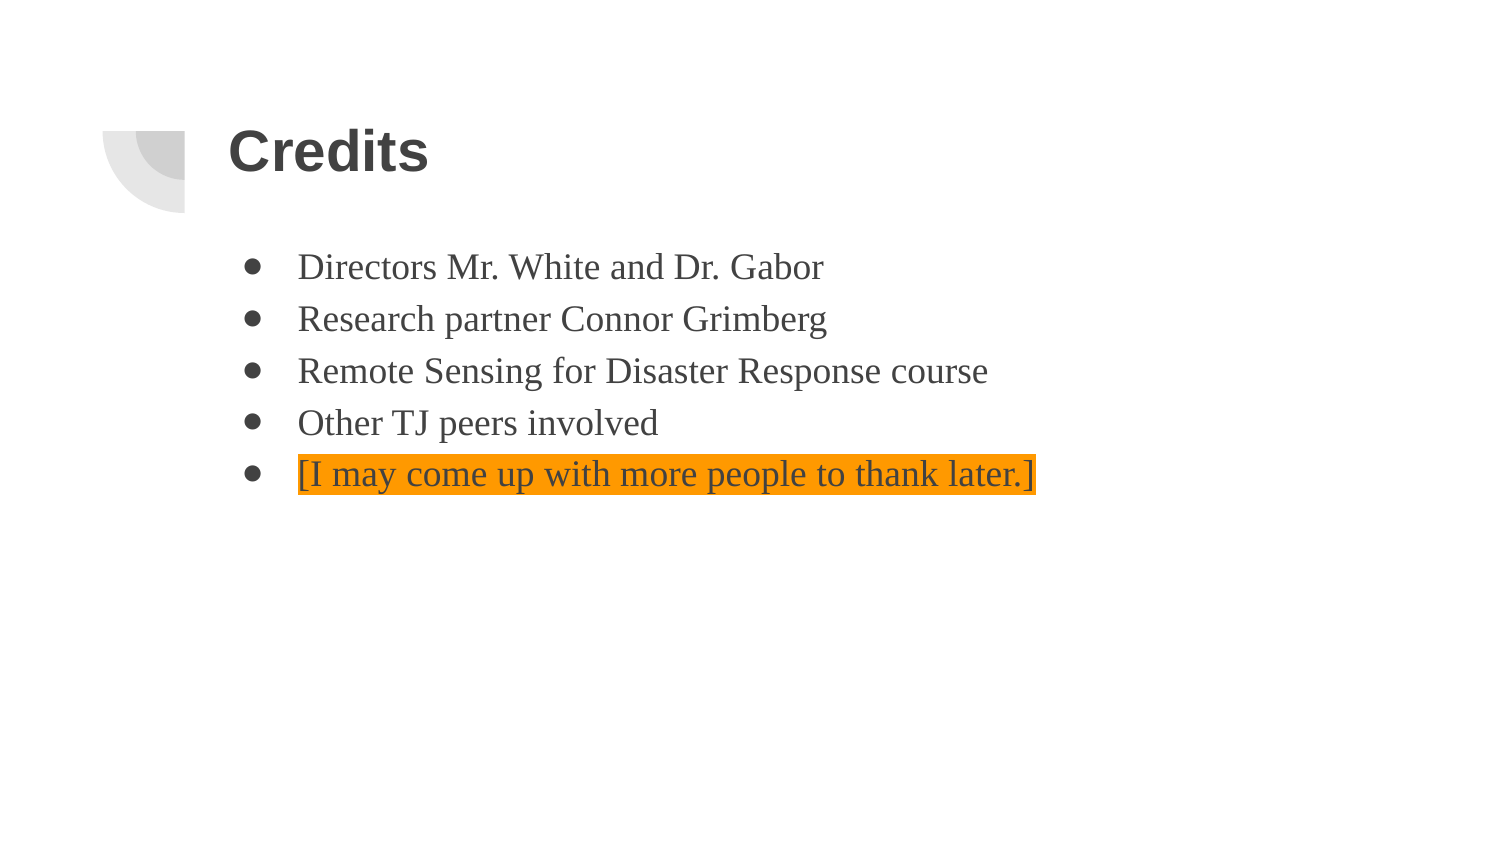

# Credits
Directors Mr. White and Dr. Gabor
Research partner Connor Grimberg
Remote Sensing for Disaster Response course
Other TJ peers involved
[I may come up with more people to thank later.]